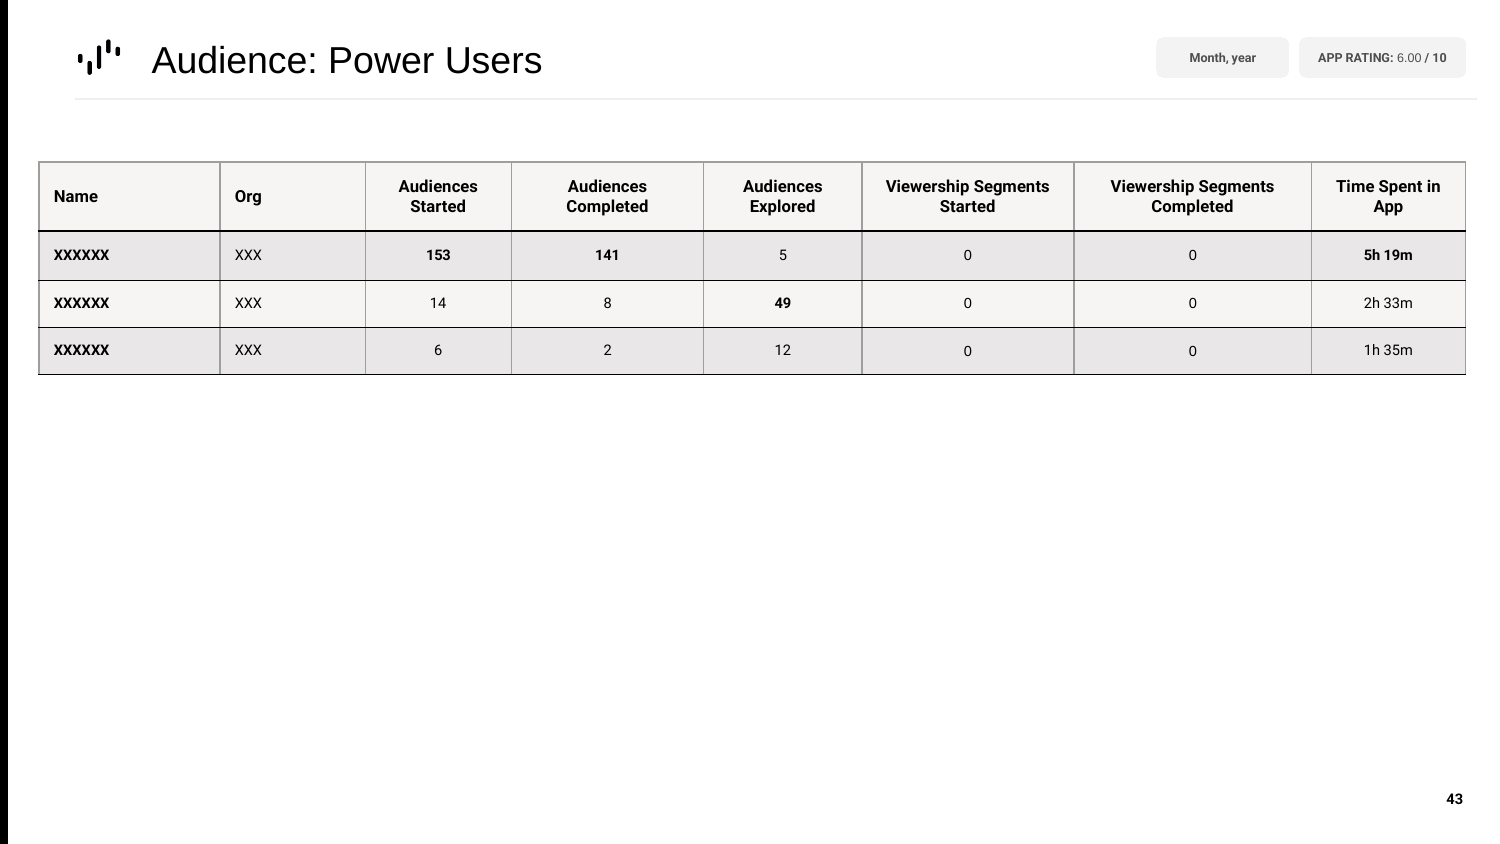

Audience: Power Users
November 2022
December 2022
January 2022
January 2023
February 2023
March 2023
April 2023
May 2023
June 2023
Month, year
APP RATING: 9.17 / 10
APP RATING: 9.43 / 10
APP RATING: 9.33 / 10
APP RATING: 8.16 / 10
APP RATING: 8.14 / 10
APP RATING: 8.33 / 10
APP RATING: 6.29 / 10
APP RATING: 5.50 / 10
APP RATING: 6.00 / 10
| Name | Org | Audiences Started | Audiences Completed | Audiences Explored | Viewership Segments Started | Viewership Segments Completed | Time Spent in App |
| --- | --- | --- | --- | --- | --- | --- | --- |
| XXXXXX | XXX | 153 | 141 | 5 | 0 | 0 | 5h 19m |
| XXXXXX | XXX | 14 | 8 | 49 | 0 | 0 | 2h 33m |
| XXXXXX | XXX | 6 | 2 | 12 | 0 | 0 | 1h 35m |
43